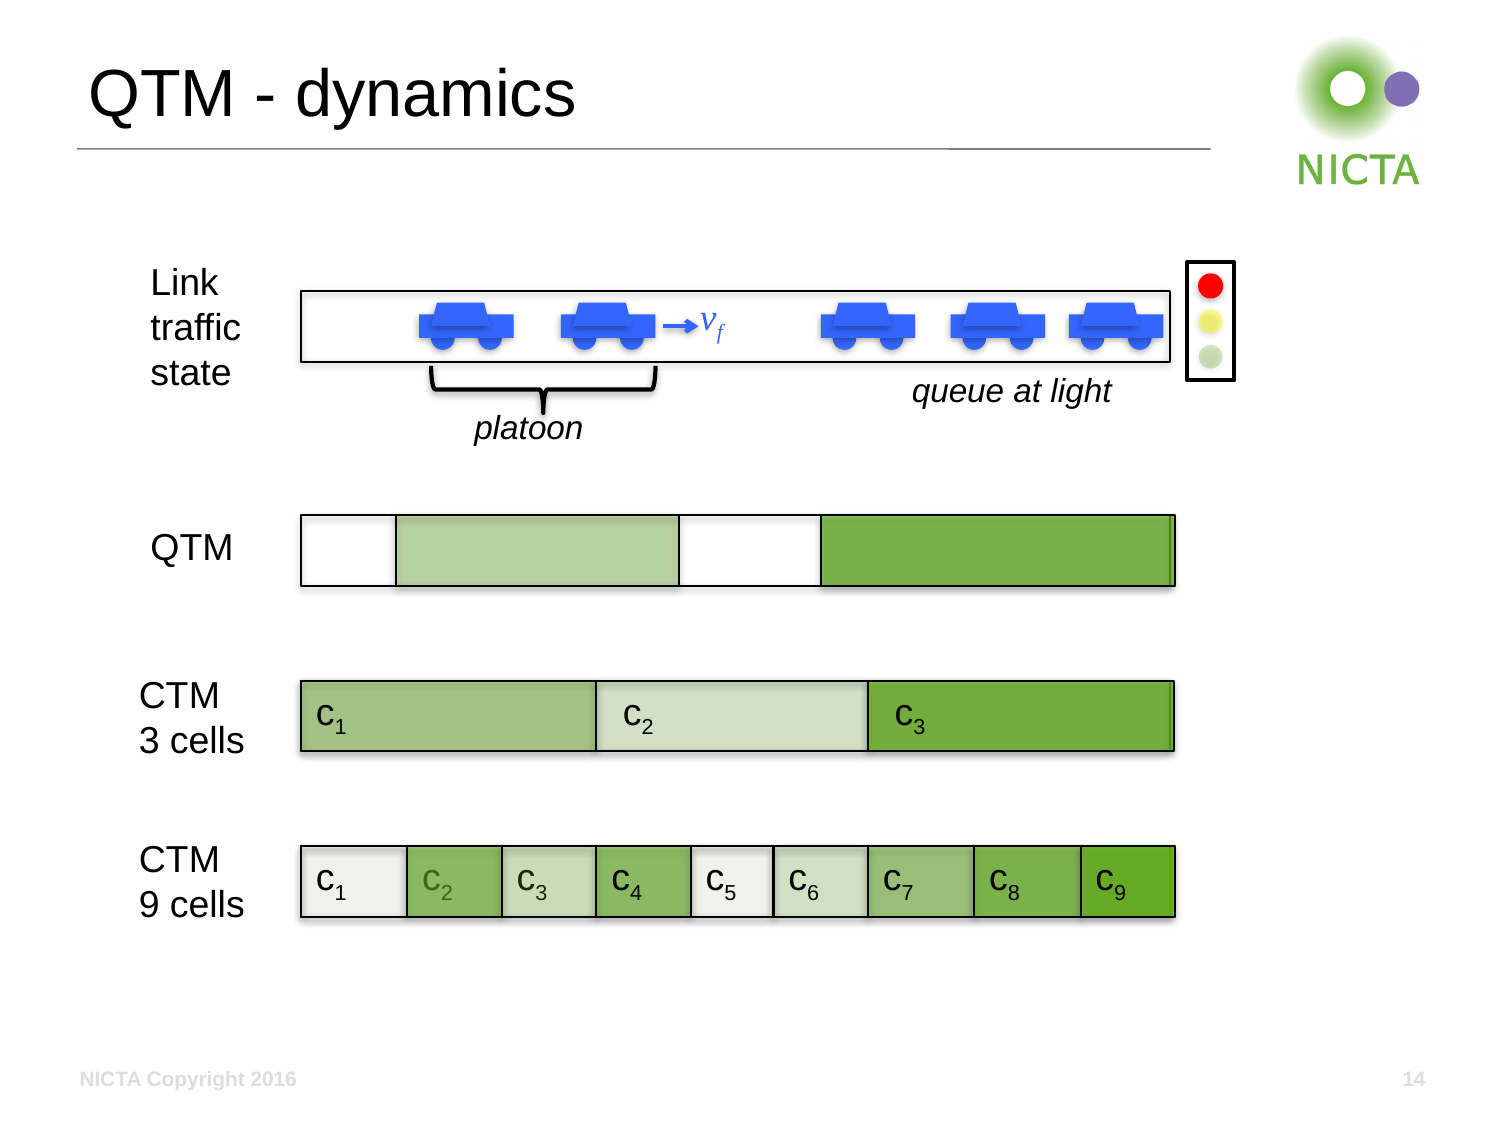

# QTM - dynamics
Link
traffic state

vf

queue at light
platoon
QTM

CTM
3 cells

c1

c2

c3
CTM
9 cells

c1
c2

c3

c4

c5

c6

c7

c8

c9